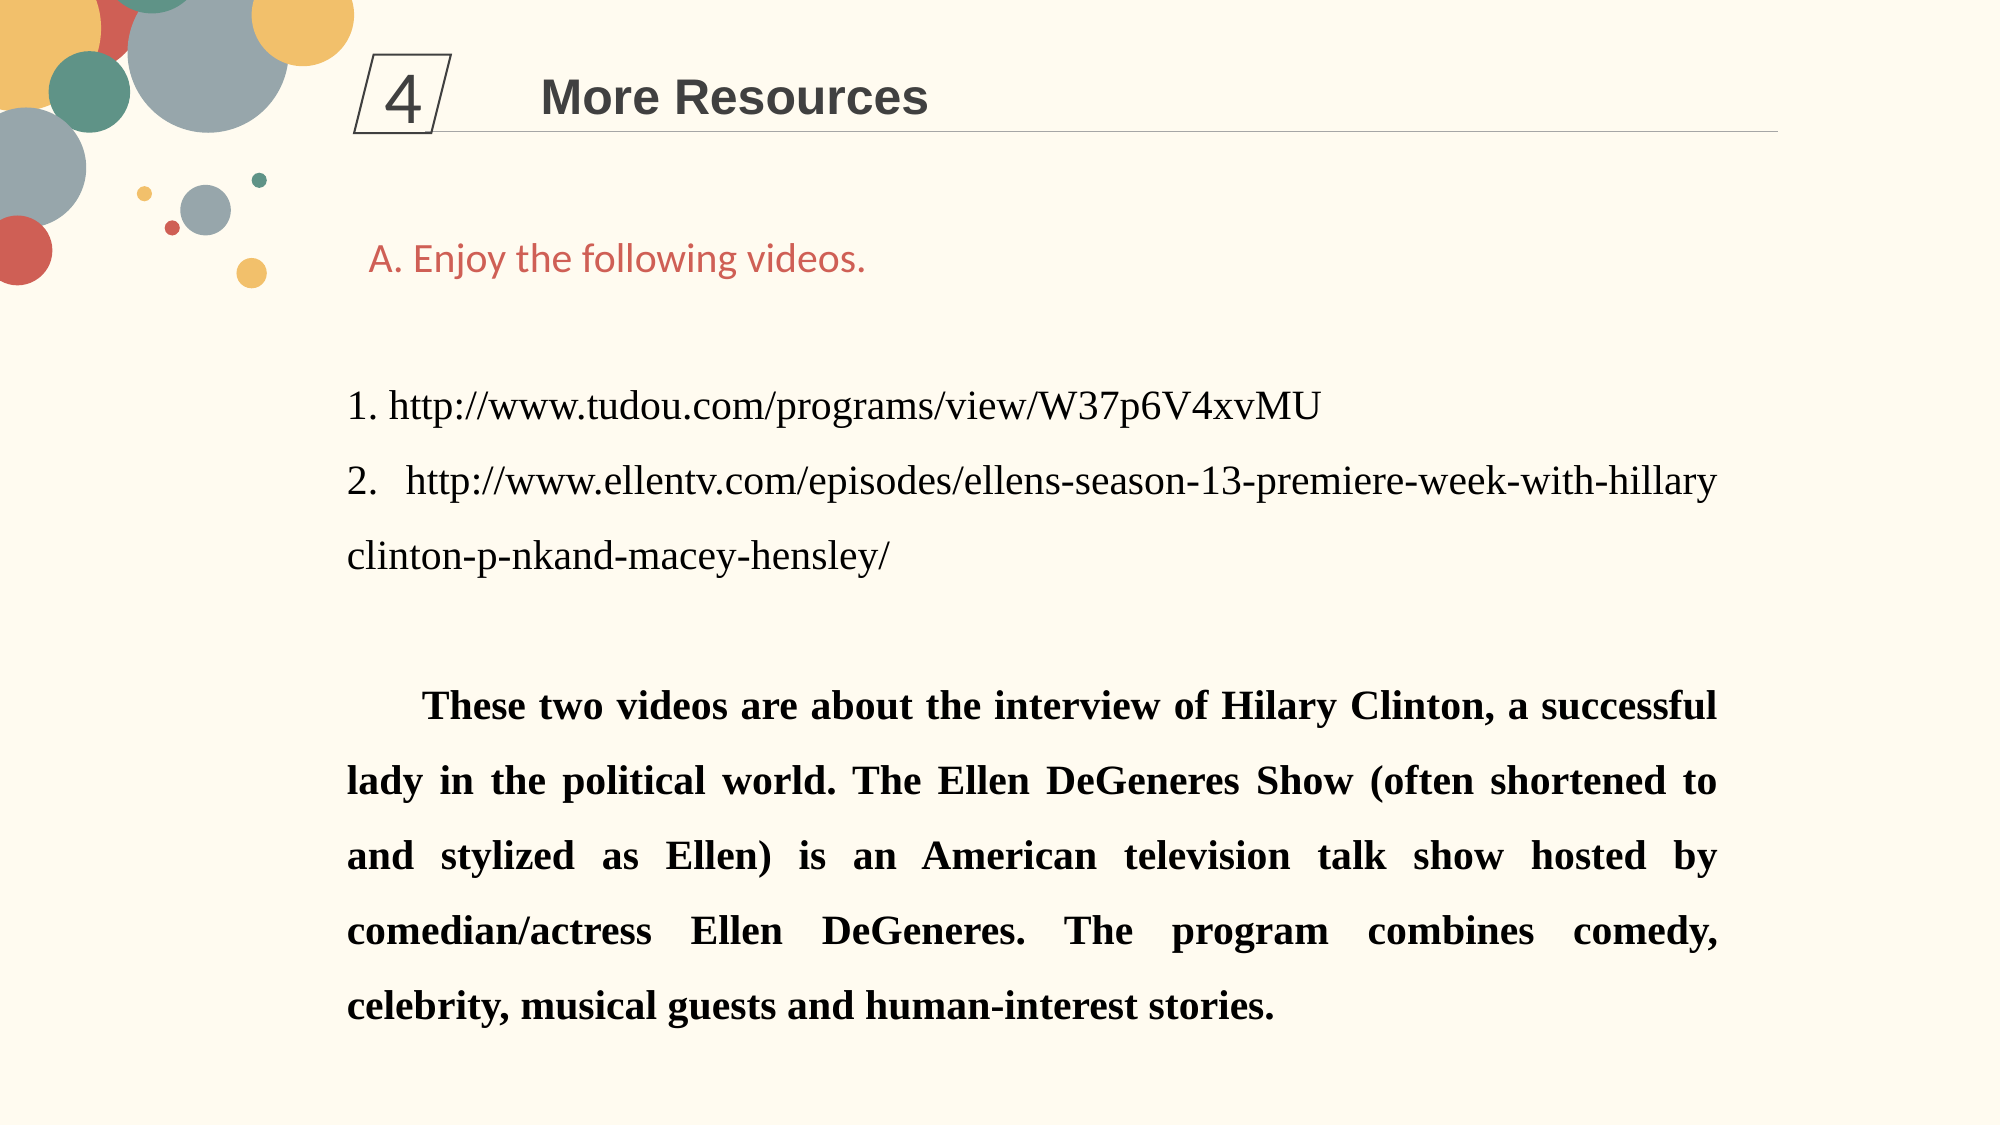

4
More Resources
A. Enjoy the following videos.
1. http://www.tudou.com/programs/view/W37p6V4xvMU
2. http://www.ellentv.com/episodes/ellens-season-13-premiere-week-with-hillary clinton-p-nkand-macey-hensley/

These two videos are about the interview of Hilary Clinton, a successful lady in the political world. The Ellen DeGeneres Show (often shortened to and stylized as Ellen) is an American television talk show hosted by comedian/actress Ellen DeGeneres. The program combines comedy, celebrity, musical guests and human-interest stories.